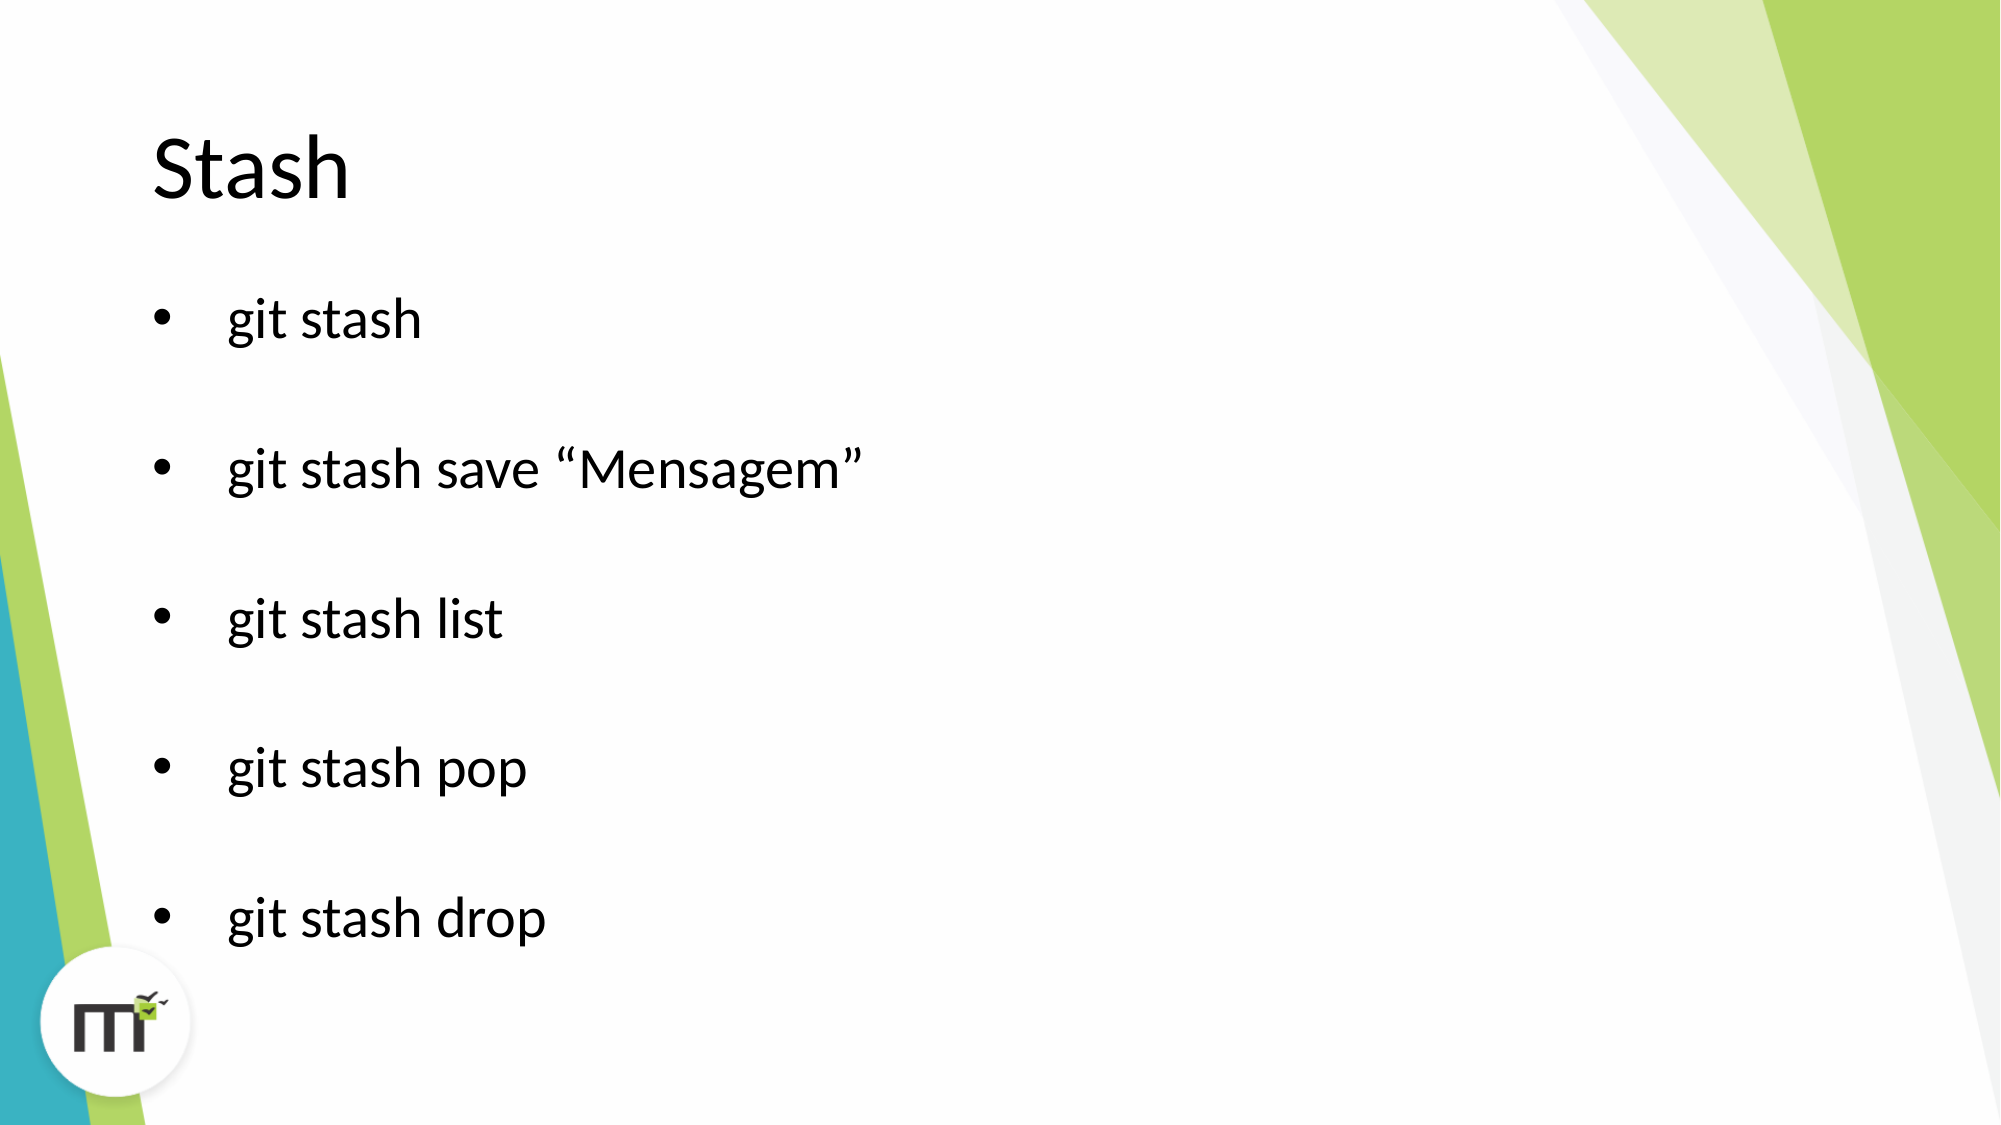

# Stash
git stash

git stash save “Mensagem”

git stash list

git stash pop

git stash drop